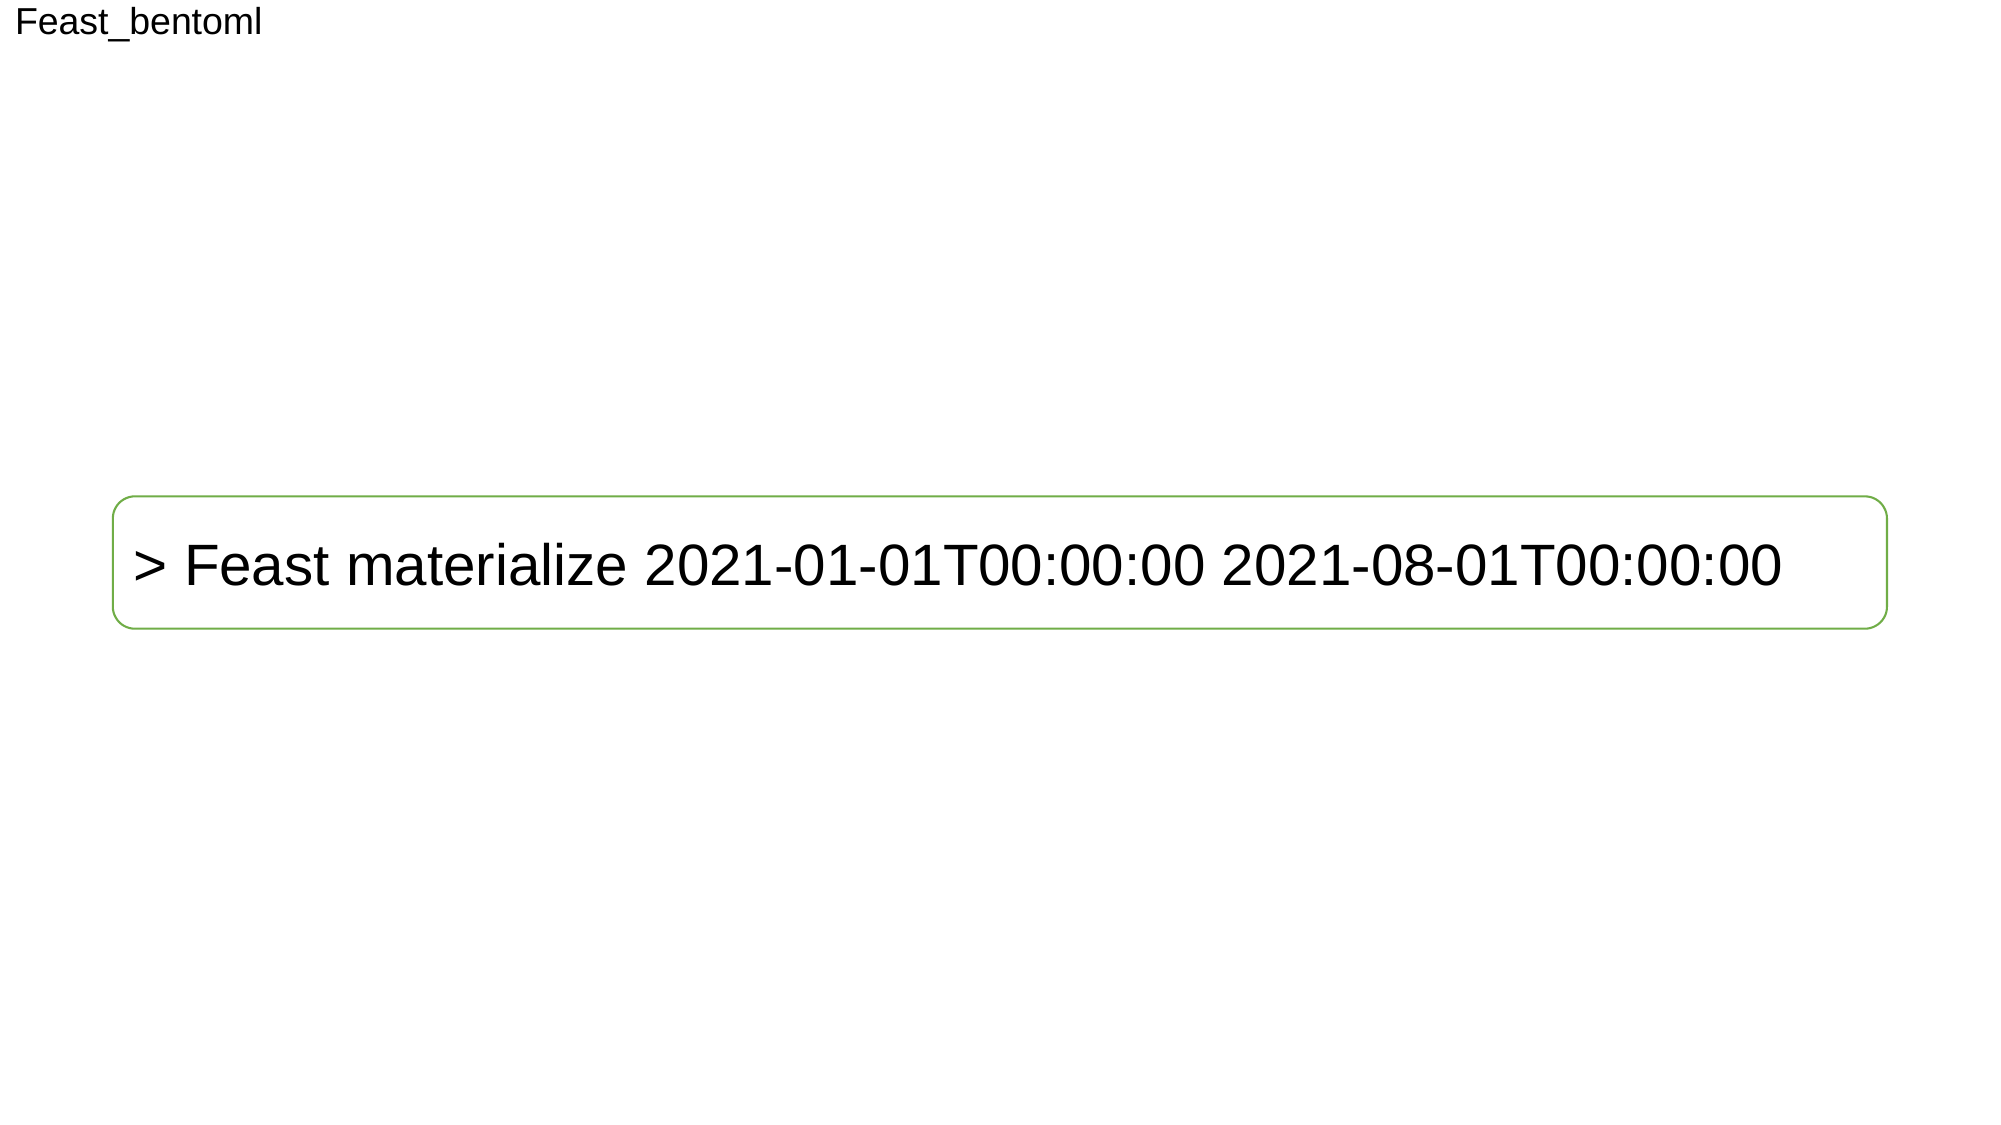

# Feast_bentoml
> Feast materialize 2021-01-01T00:00:00 2021-08-01T00:00:00